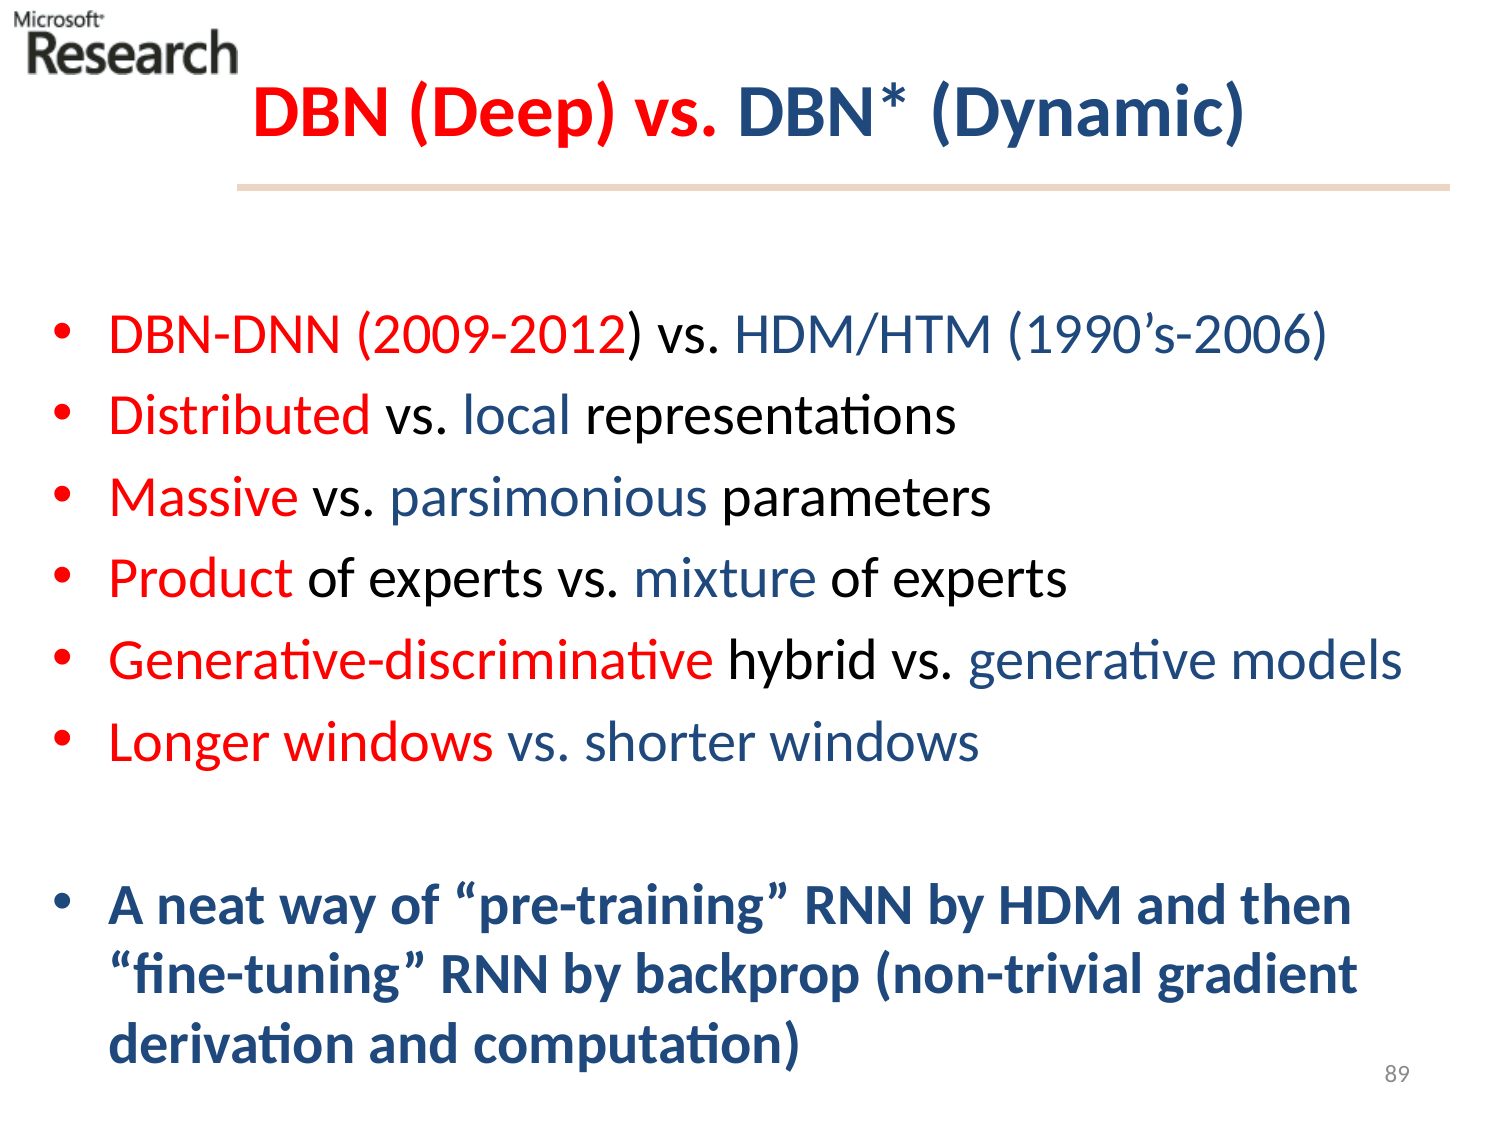

# DBN (Deep) vs. DBN* (Dynamic)
DBN-DNN (2009-2012) vs. HDM/HTM (1990’s-2006)
Distributed vs. local representations
Massive vs. parsimonious parameters
Product of experts vs. mixture of experts
Generative-discriminative hybrid vs. generative models
Longer windows vs. shorter windows

A neat way of “pre-training” RNN by HDM and then “fine-tuning” RNN by backprop (non-trivial gradient derivation and computation)

89